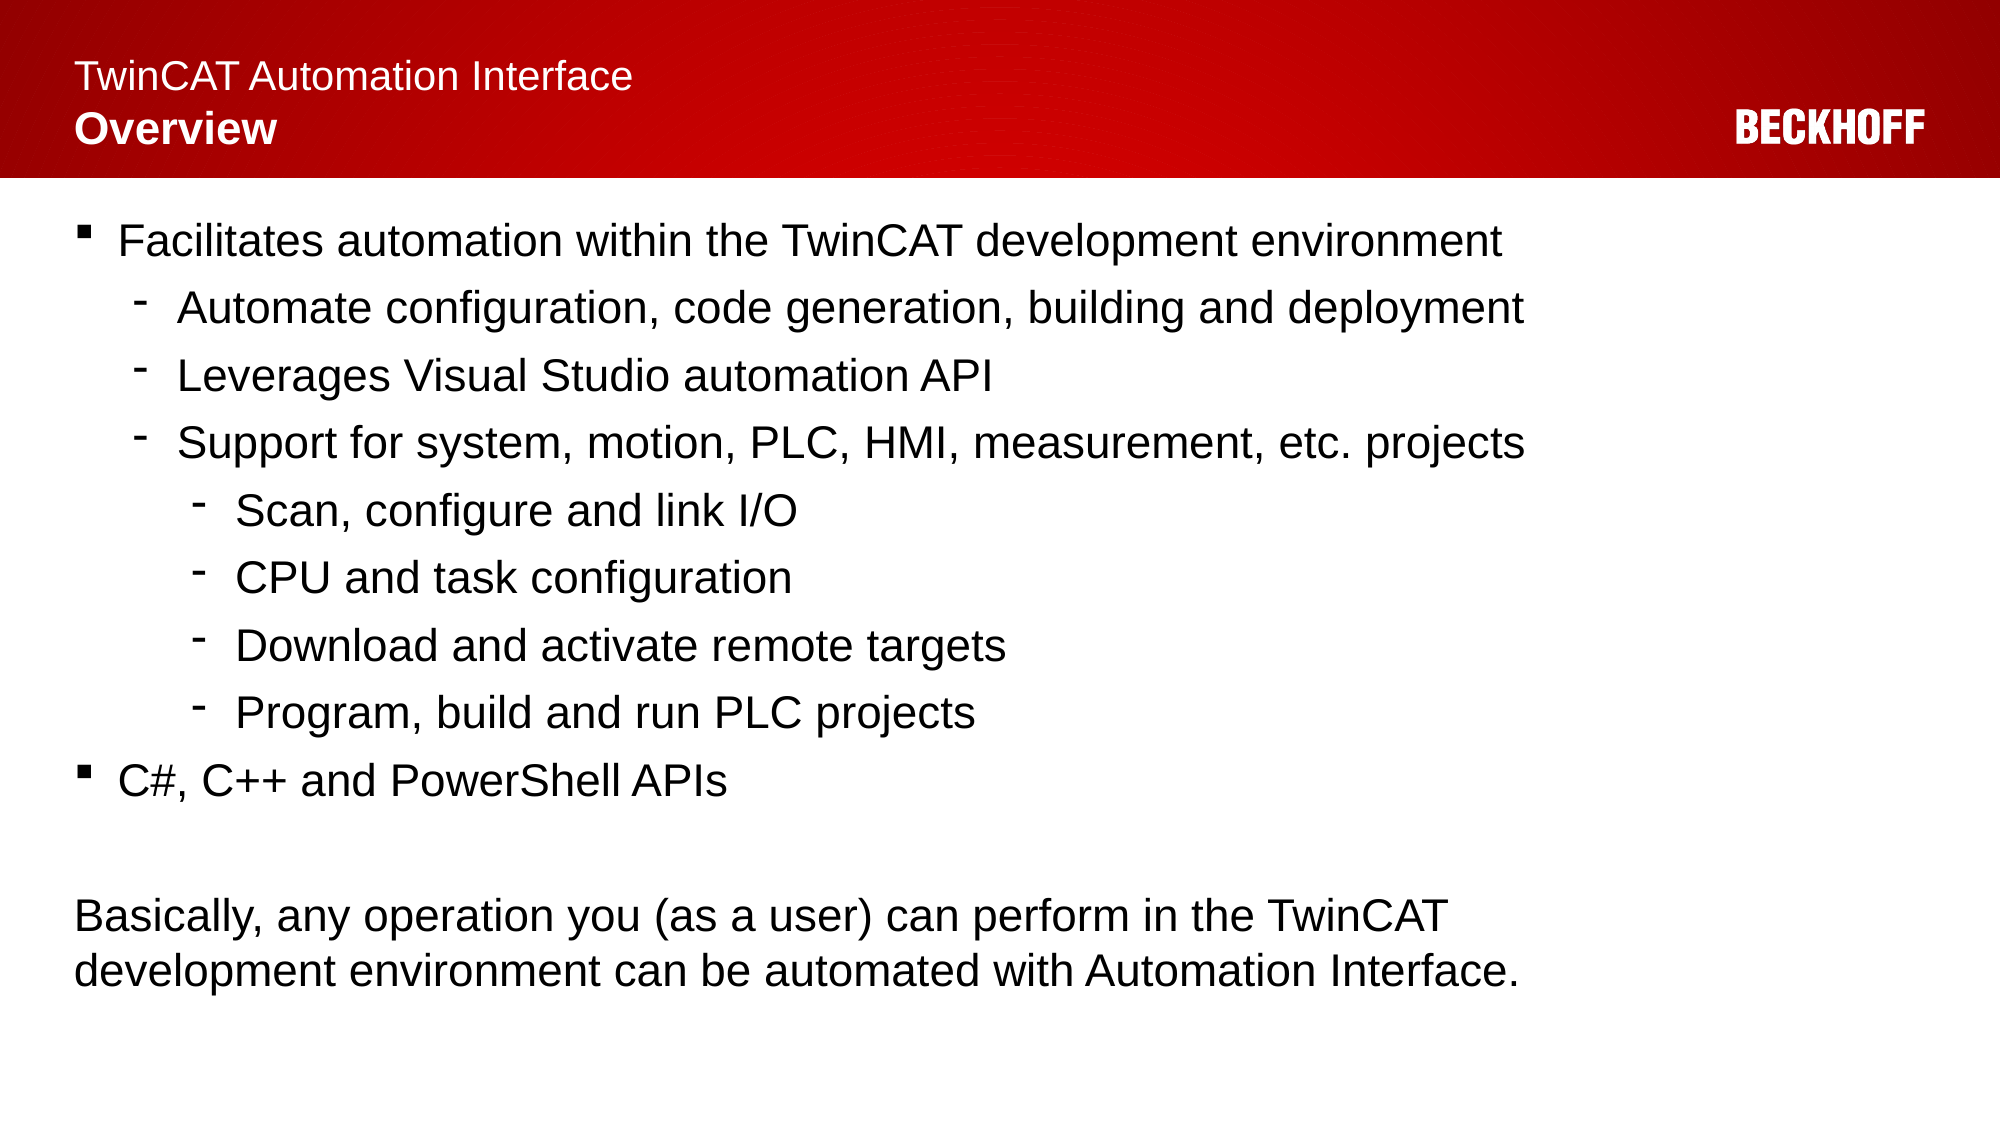

TwinCAT Automation Interface
Overview
Facilitates automation within the TwinCAT development environment
Automate configuration, code generation, building and deployment
Leverages Visual Studio automation API
Support for system, motion, PLC, HMI, measurement, etc. projects
Scan, configure and link I/O
CPU and task configuration
Download and activate remote targets
Program, build and run PLC projects
C#, C++ and PowerShell APIs

Basically, any operation you (as a user) can perform in the TwinCAT development environment can be automated with Automation Interface.